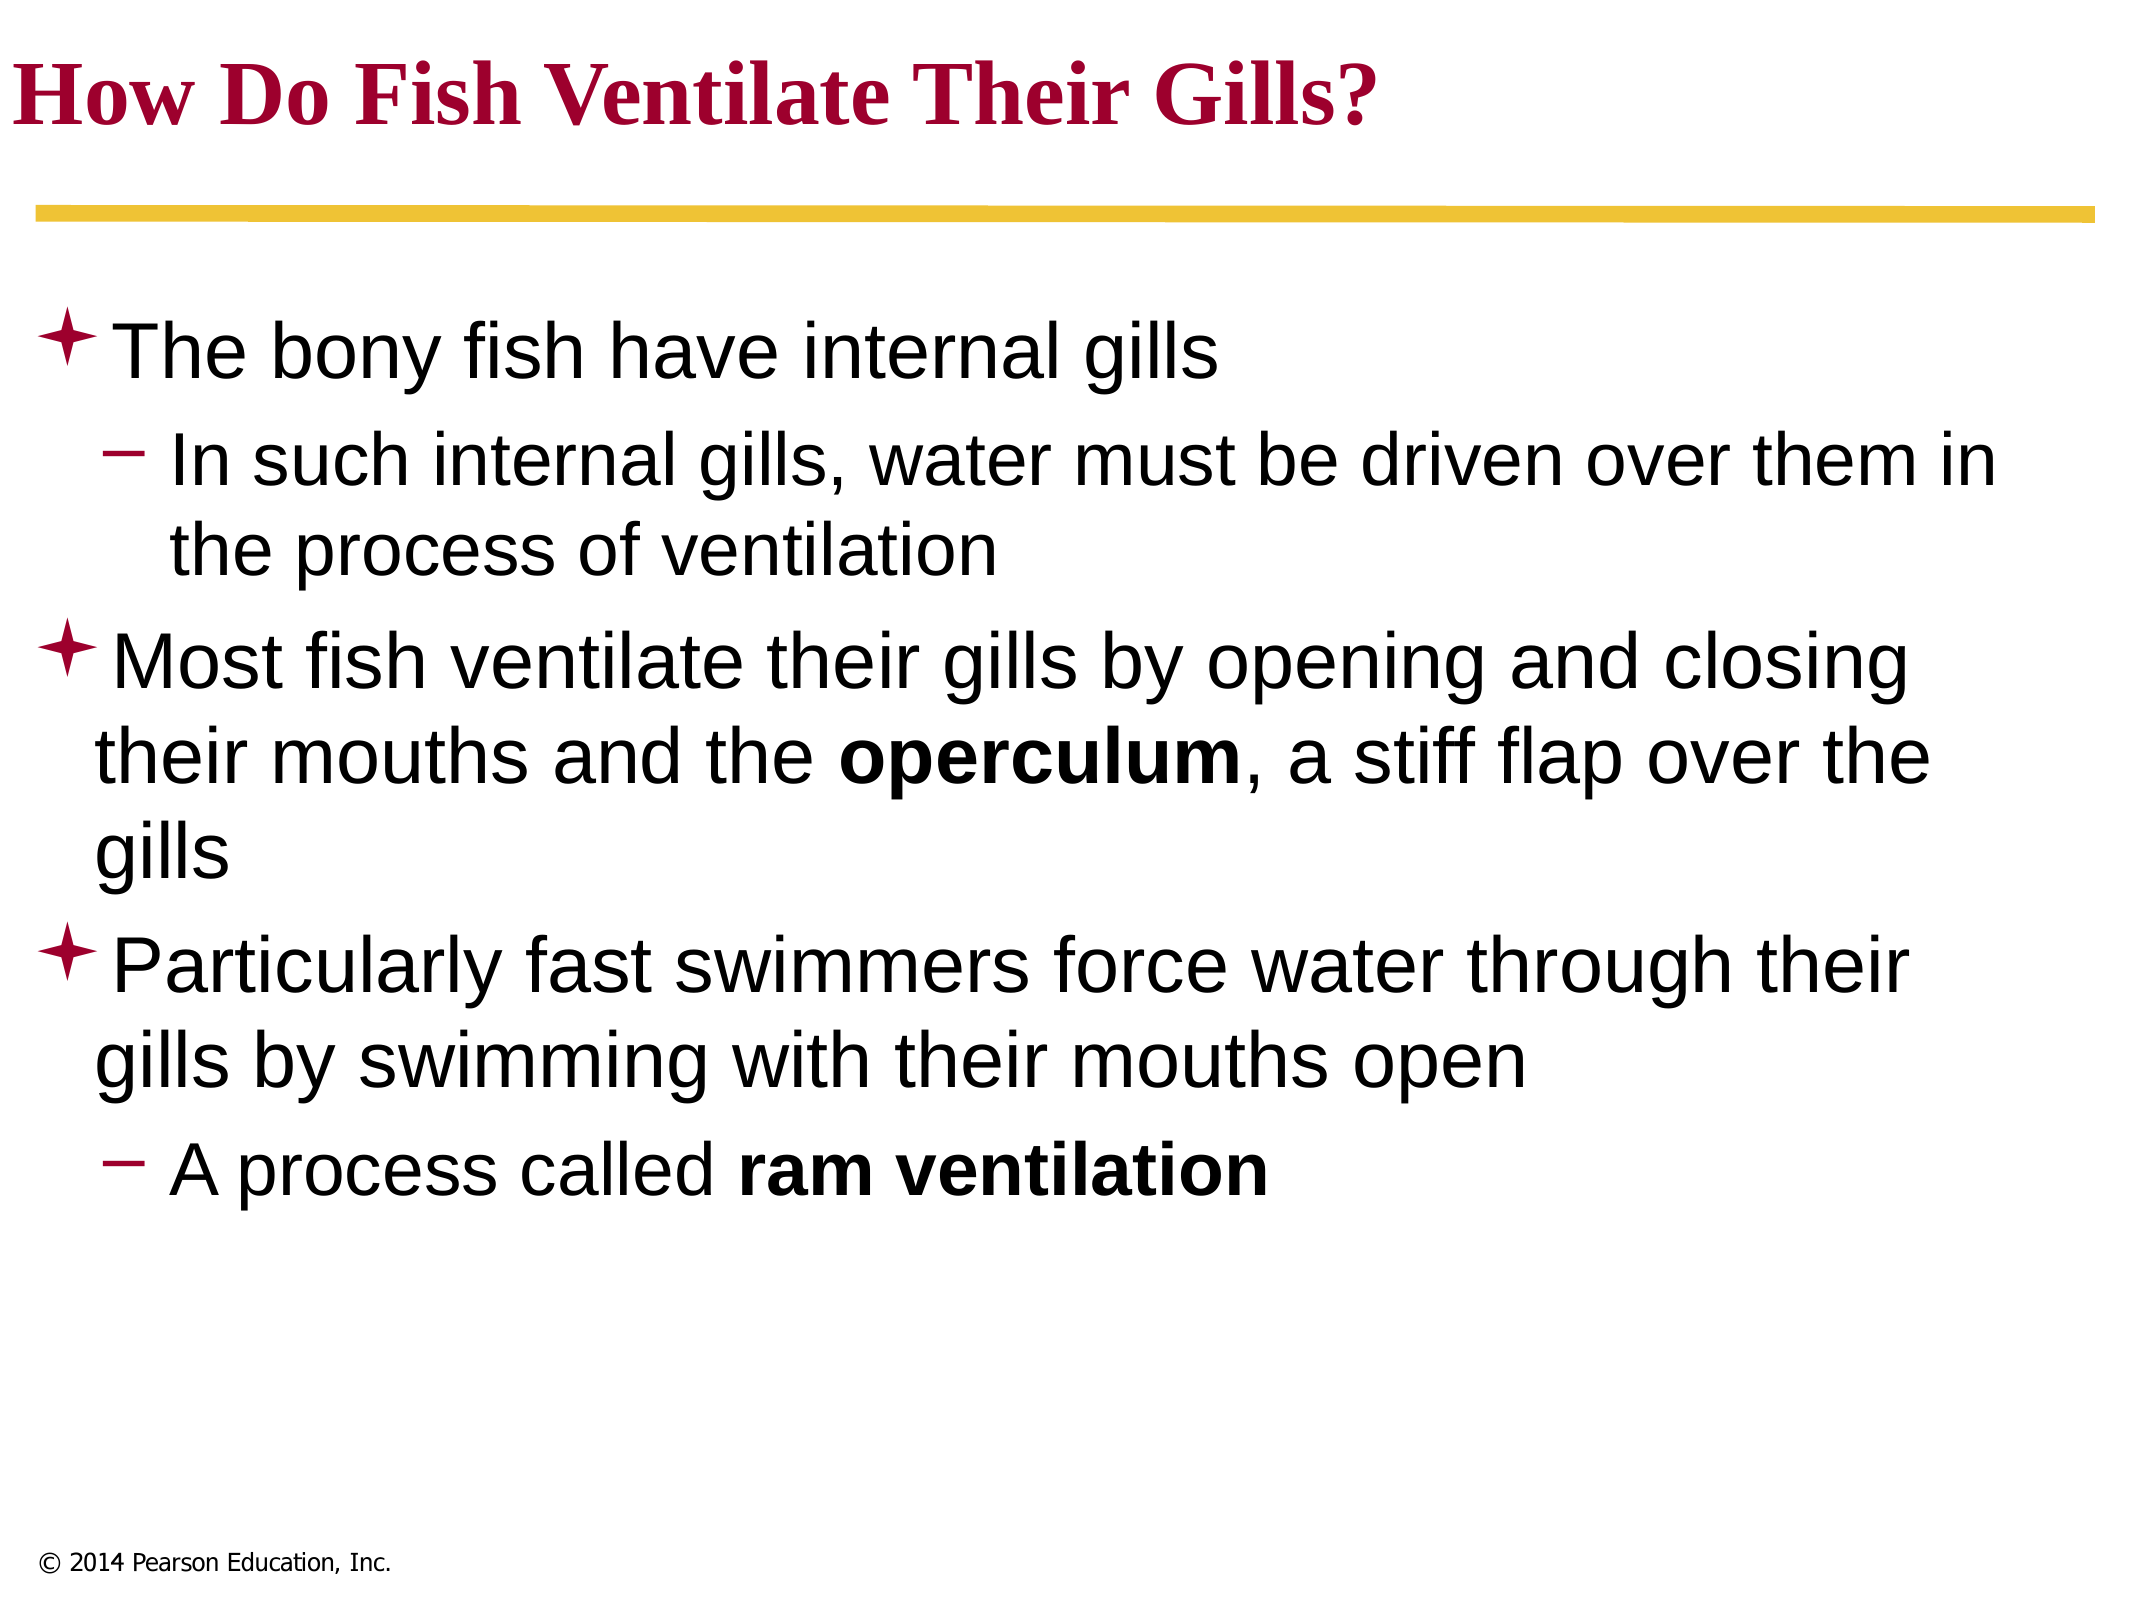

How Do Fish Ventilate Their Gills?

The bony fish have internal gills
In such internal gills, water must be driven over them in the process of ventilation
Most fish ventilate their gills by opening and closing their mouths and the operculum, a stiff flap over the gills
Particularly fast swimmers force water through their gills by swimming with their mouths open
A process called ram ventilation